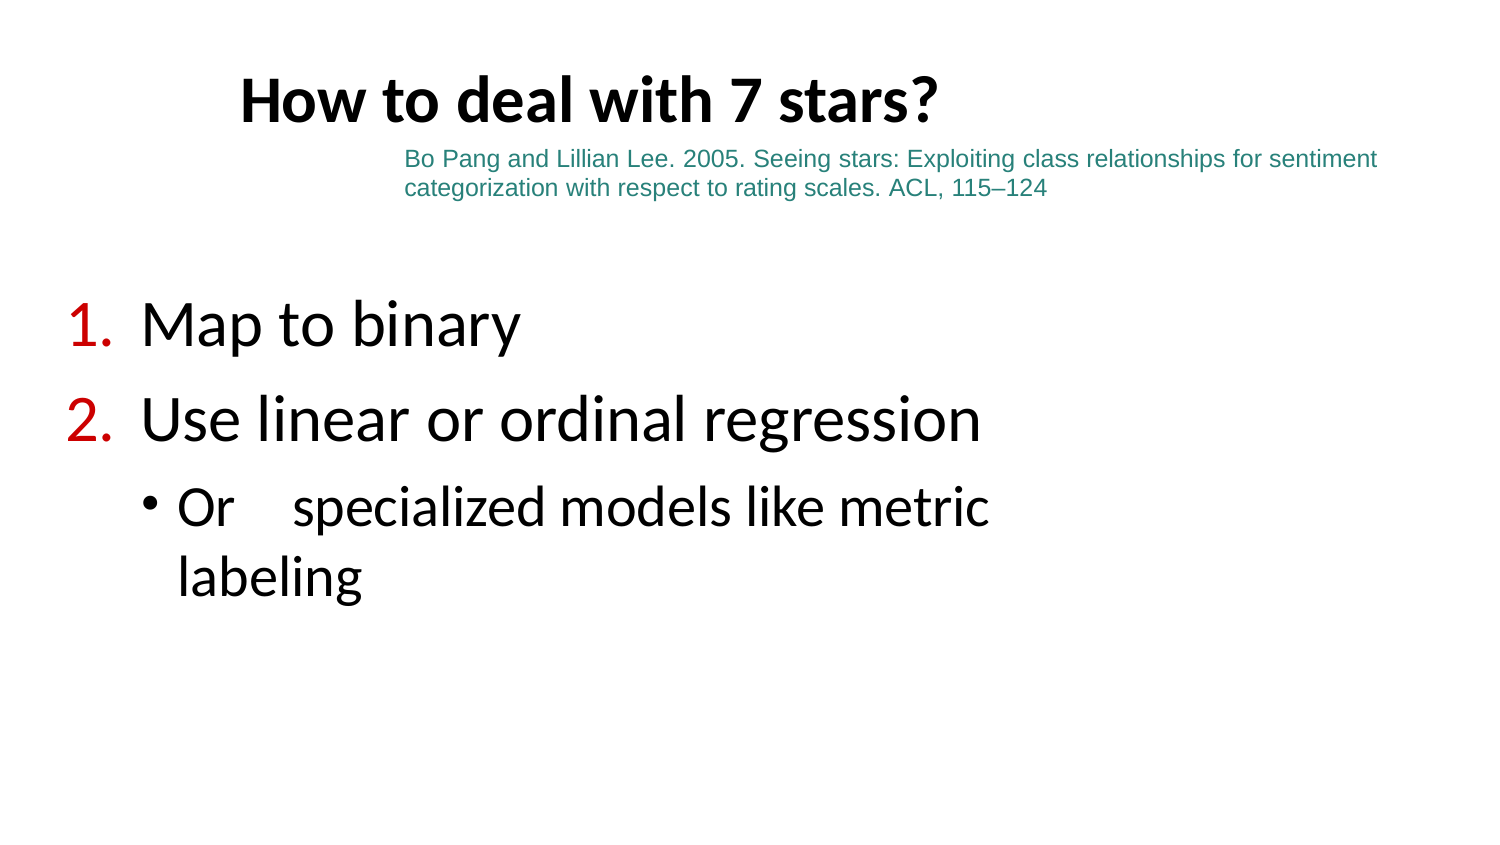

# How to deal with 7 stars?
Bo Pang and Lillian Lee. 2005. Seeing stars: Exploiting class relationships for sentiment  categorization with respect to rating scales. ACL, 115–124
Map to binary
Use linear or ordinal regression
Or	specialized models like metric labeling